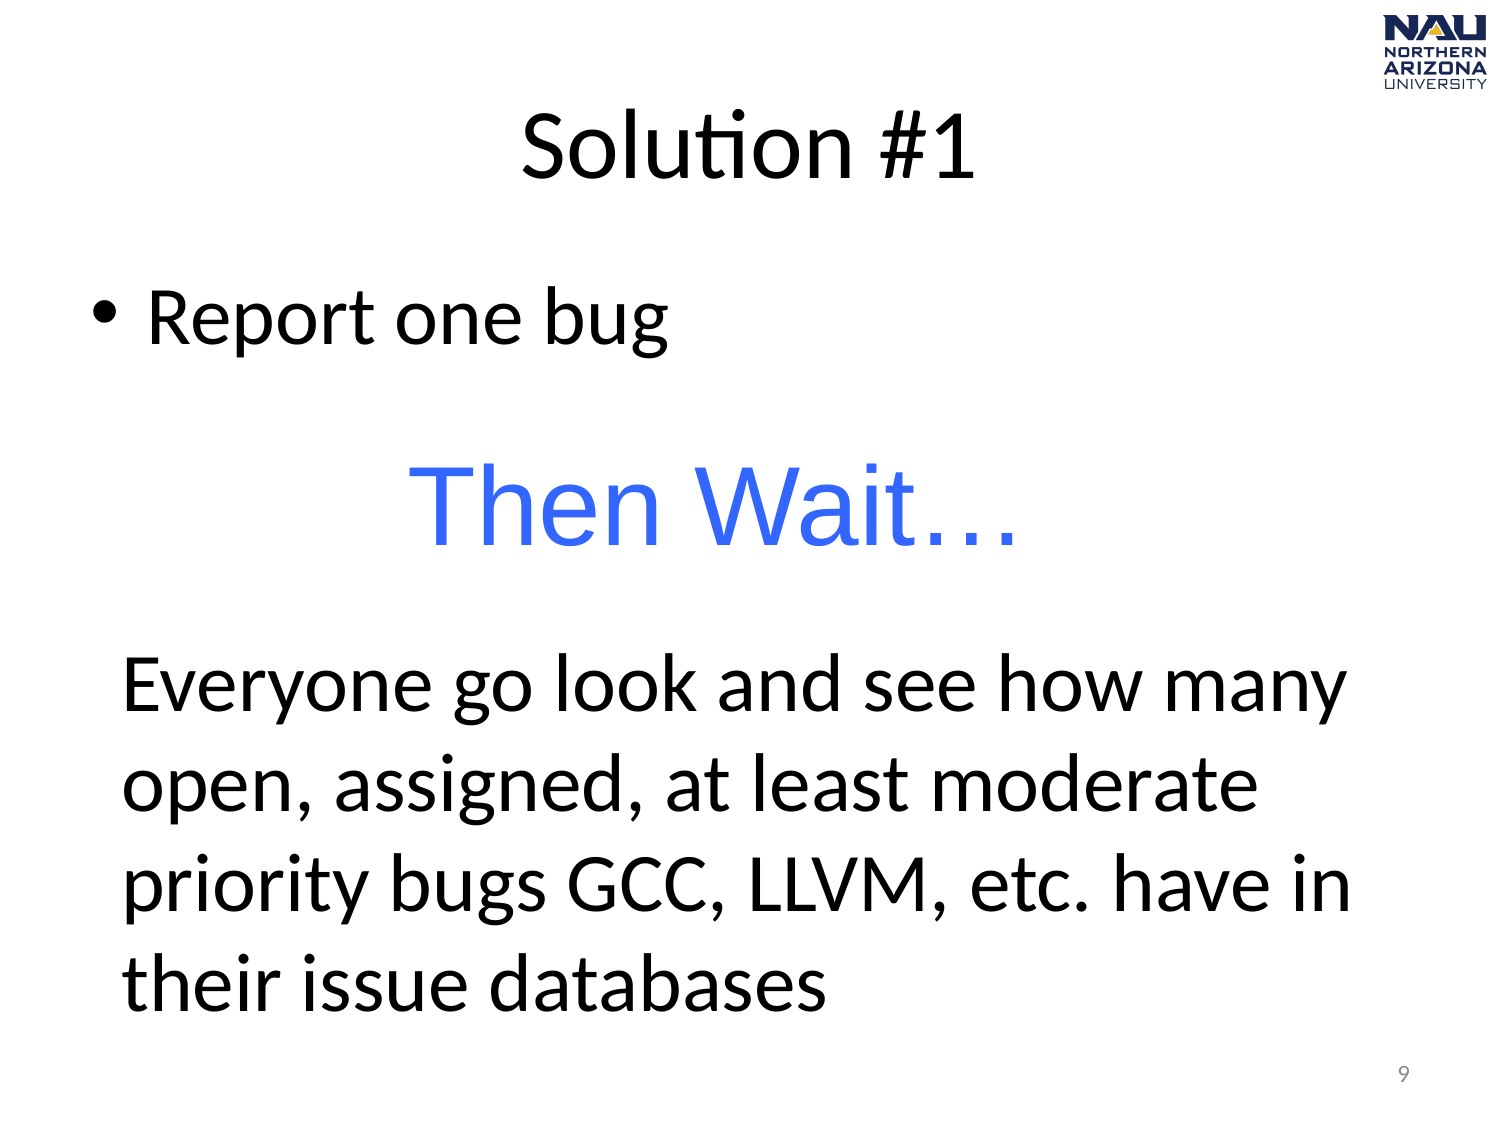

# Solution #1
Report one bug
Then Wait…
Everyone go look and see how many open, assigned, at least moderate priority bugs GCC, LLVM, etc. have in their issue databases
9